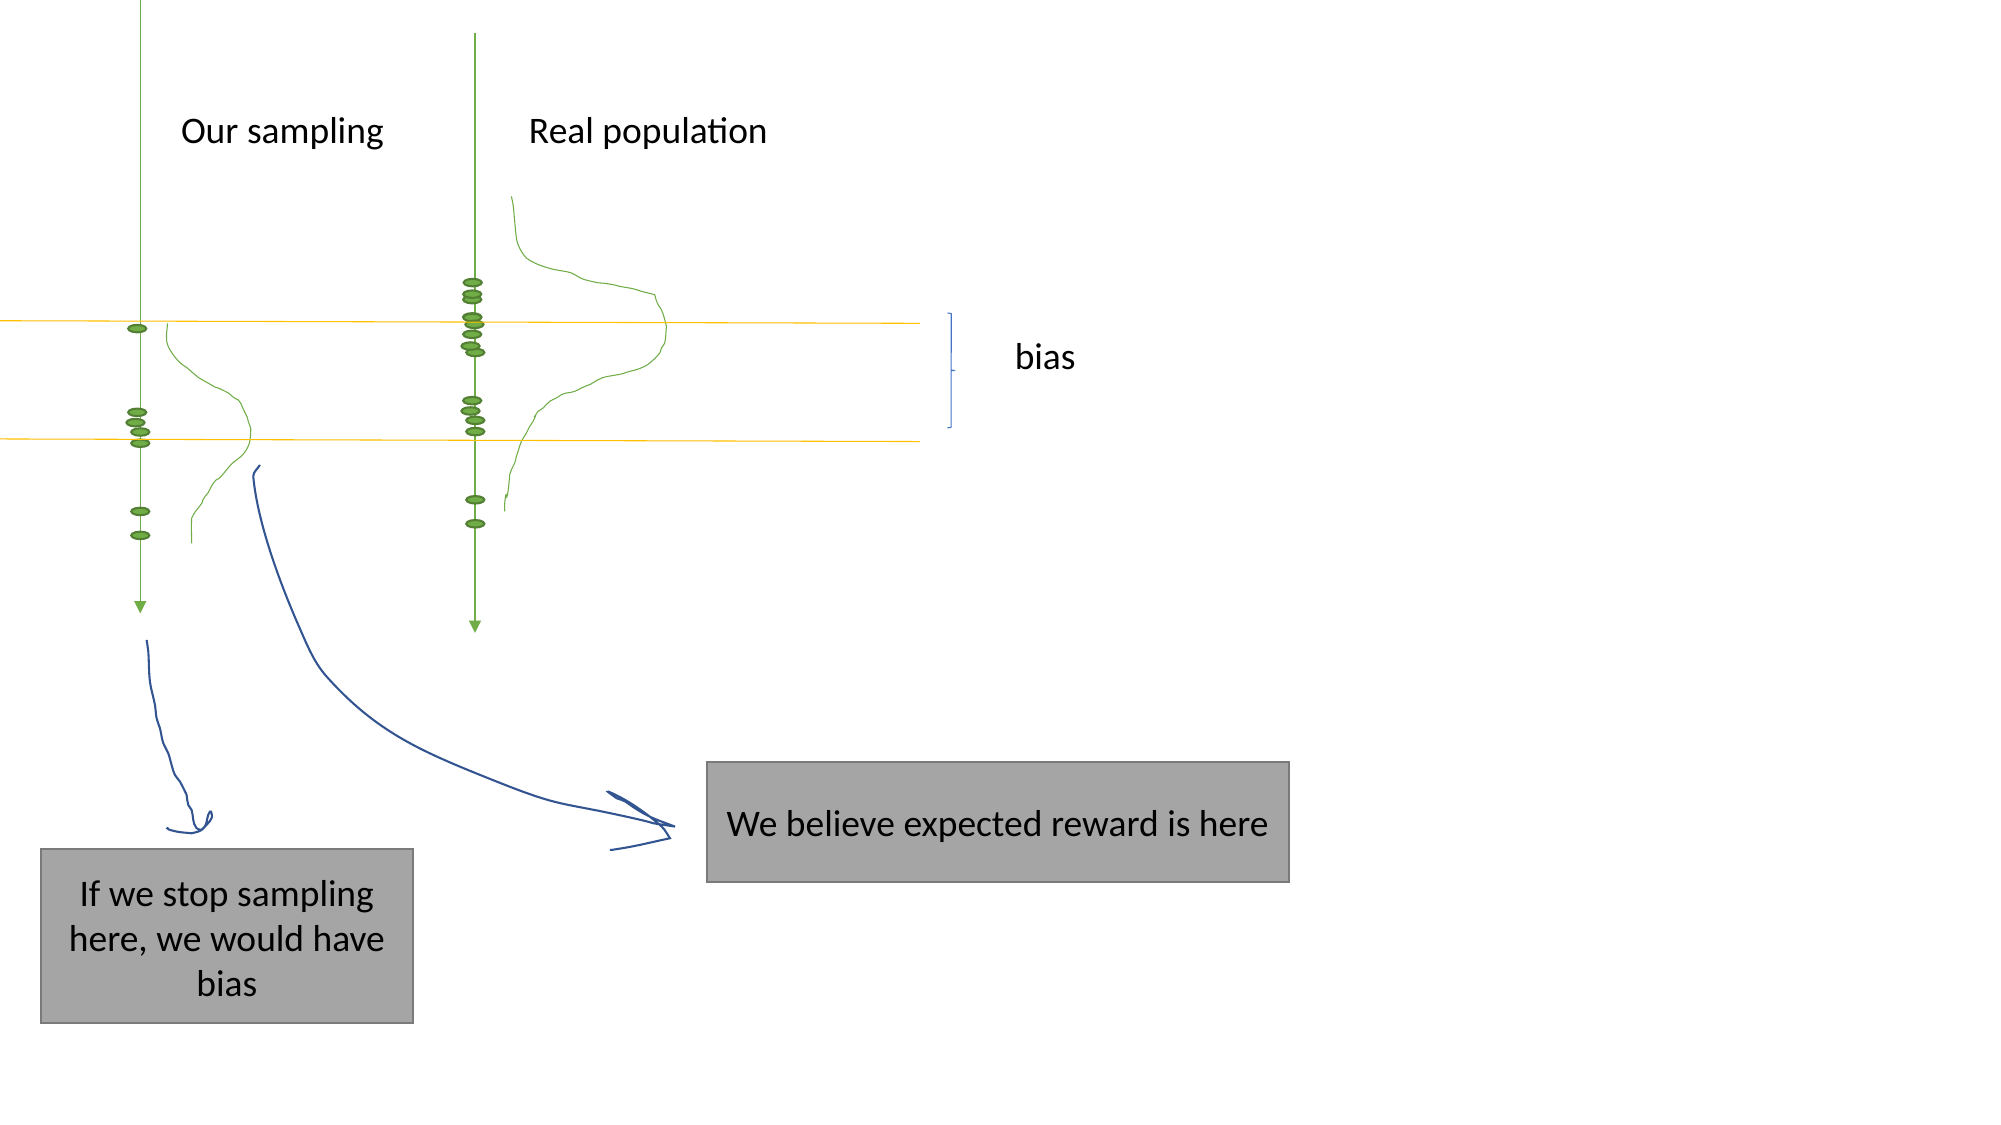

Our sampling
Real population

bias

We believe expected reward is here
If we stop sampling here, we would have bias